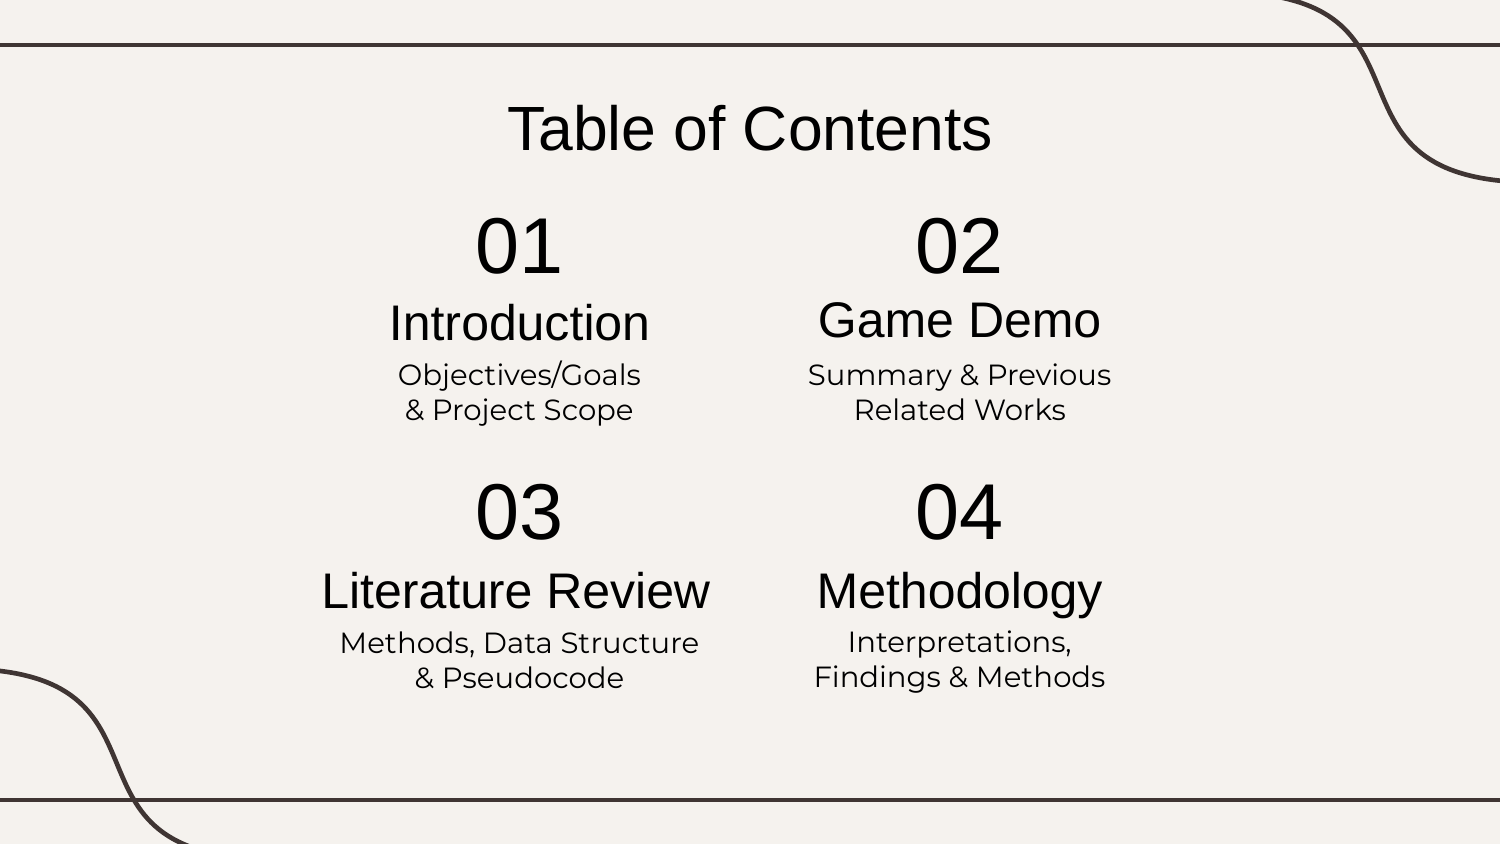

Table of Contents
01
02
Game Demo
# Introduction
Objectives/Goals
& Project Scope
Summary & Previous Related Works
03
04
Literature Review
Methodology
Interpretations, Findings & Methods
Methods, Data Structure
& Pseudocode